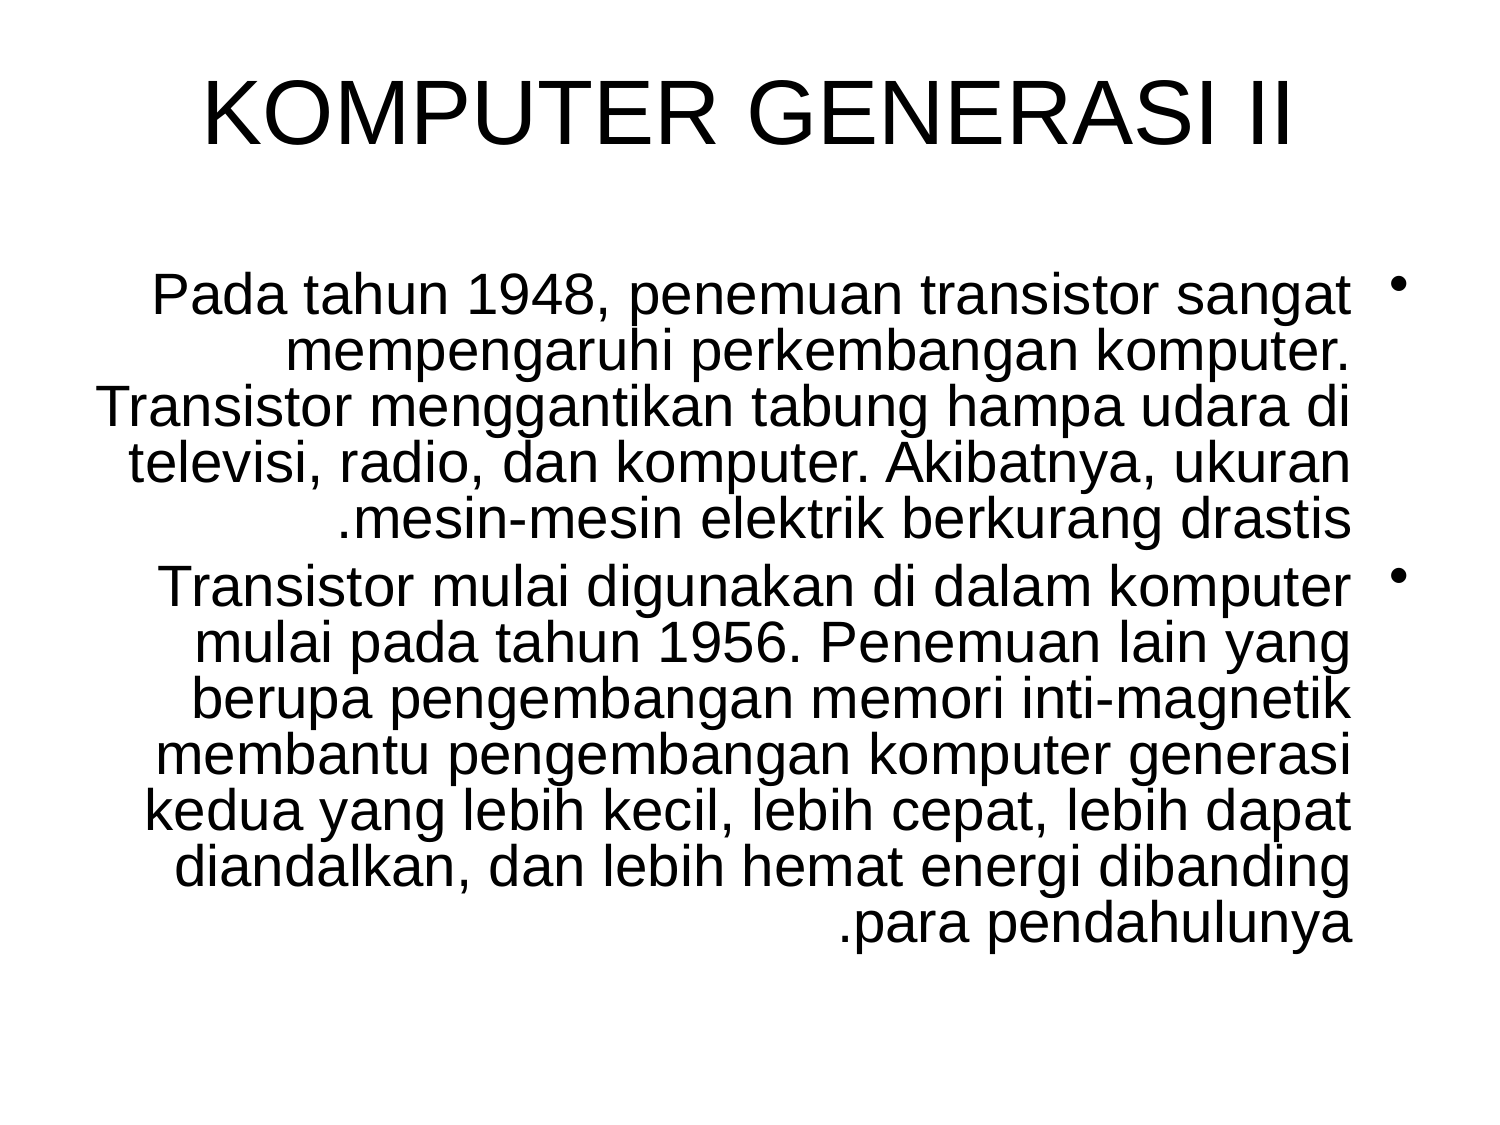

# KOMPUTER GENERASI II
Pada tahun 1948, penemuan transistor sangat mempengaruhi perkembangan komputer. Transistor menggantikan tabung hampa udara di televisi, radio, dan komputer. Akibatnya, ukuran mesin-mesin elektrik berkurang drastis.
Transistor mulai digunakan di dalam komputer mulai pada tahun 1956. Penemuan lain yang berupa pengembangan memori inti-magnetik membantu pengembangan komputer generasi kedua yang lebih kecil, lebih cepat, lebih dapat diandalkan, dan lebih hemat energi dibanding para pendahulunya.